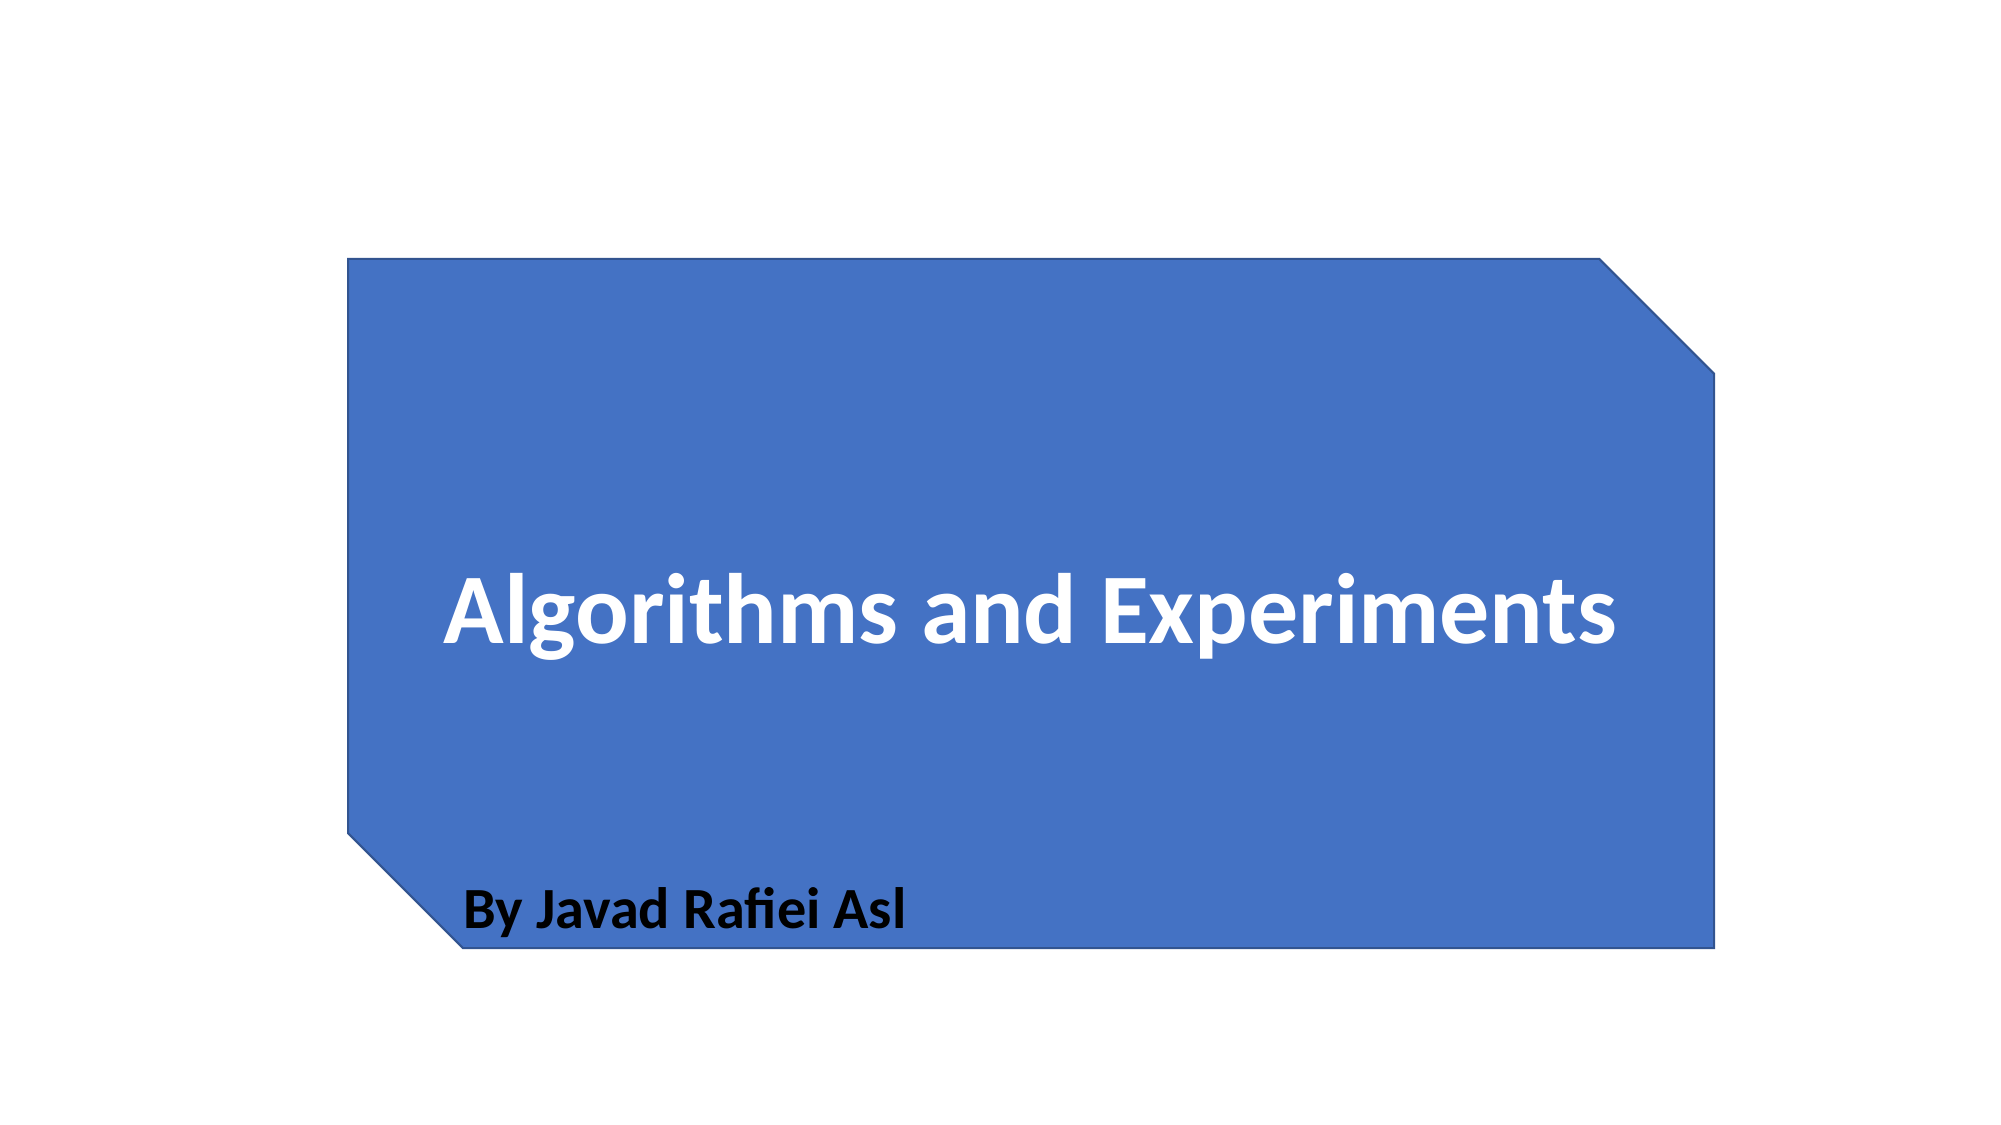

Algorithms and Experiments
By Javad Rafiei Asl